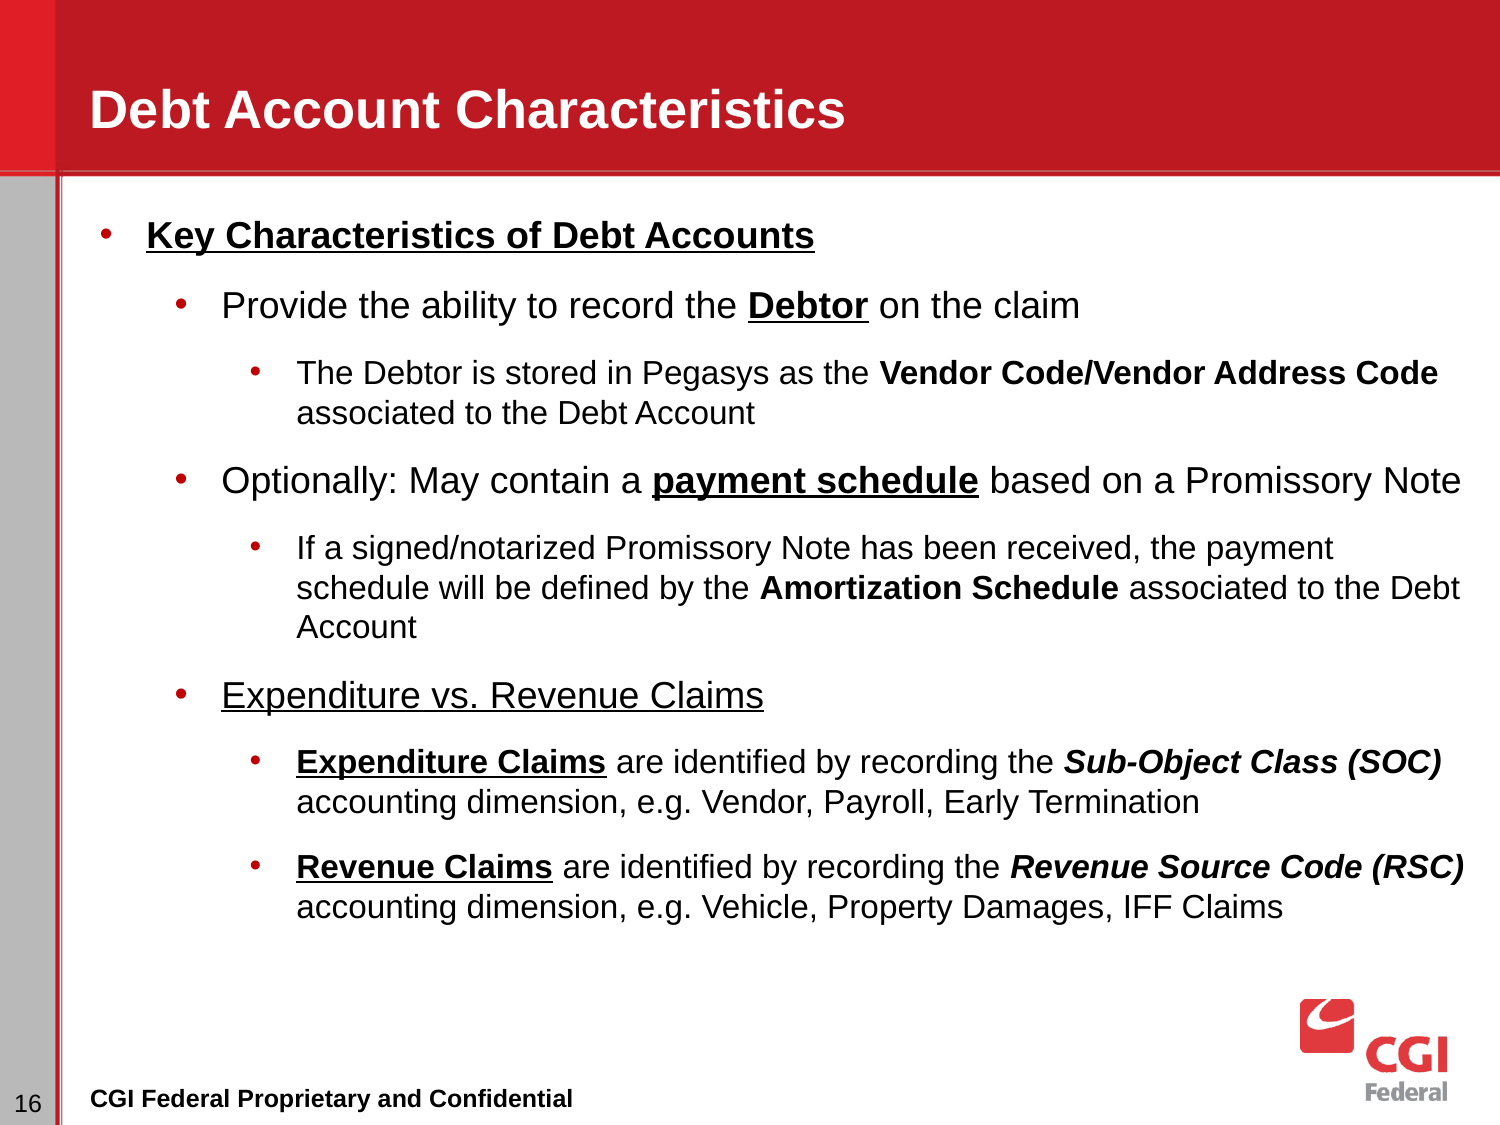

# Debt Account Characteristics
Key Characteristics of Debt Accounts
Provide the ability to record the Debtor on the claim
The Debtor is stored in Pegasys as the Vendor Code/Vendor Address Code associated to the Debt Account
Optionally: May contain a payment schedule based on a Promissory Note
If a signed/notarized Promissory Note has been received, the payment schedule will be defined by the Amortization Schedule associated to the Debt Account
Expenditure vs. Revenue Claims
Expenditure Claims are identified by recording the Sub-Object Class (SOC) accounting dimension, e.g. Vendor, Payroll, Early Termination
Revenue Claims are identified by recording the Revenue Source Code (RSC) accounting dimension, e.g. Vehicle, Property Damages, IFF Claims
16
CGI Federal Proprietary and Confidential